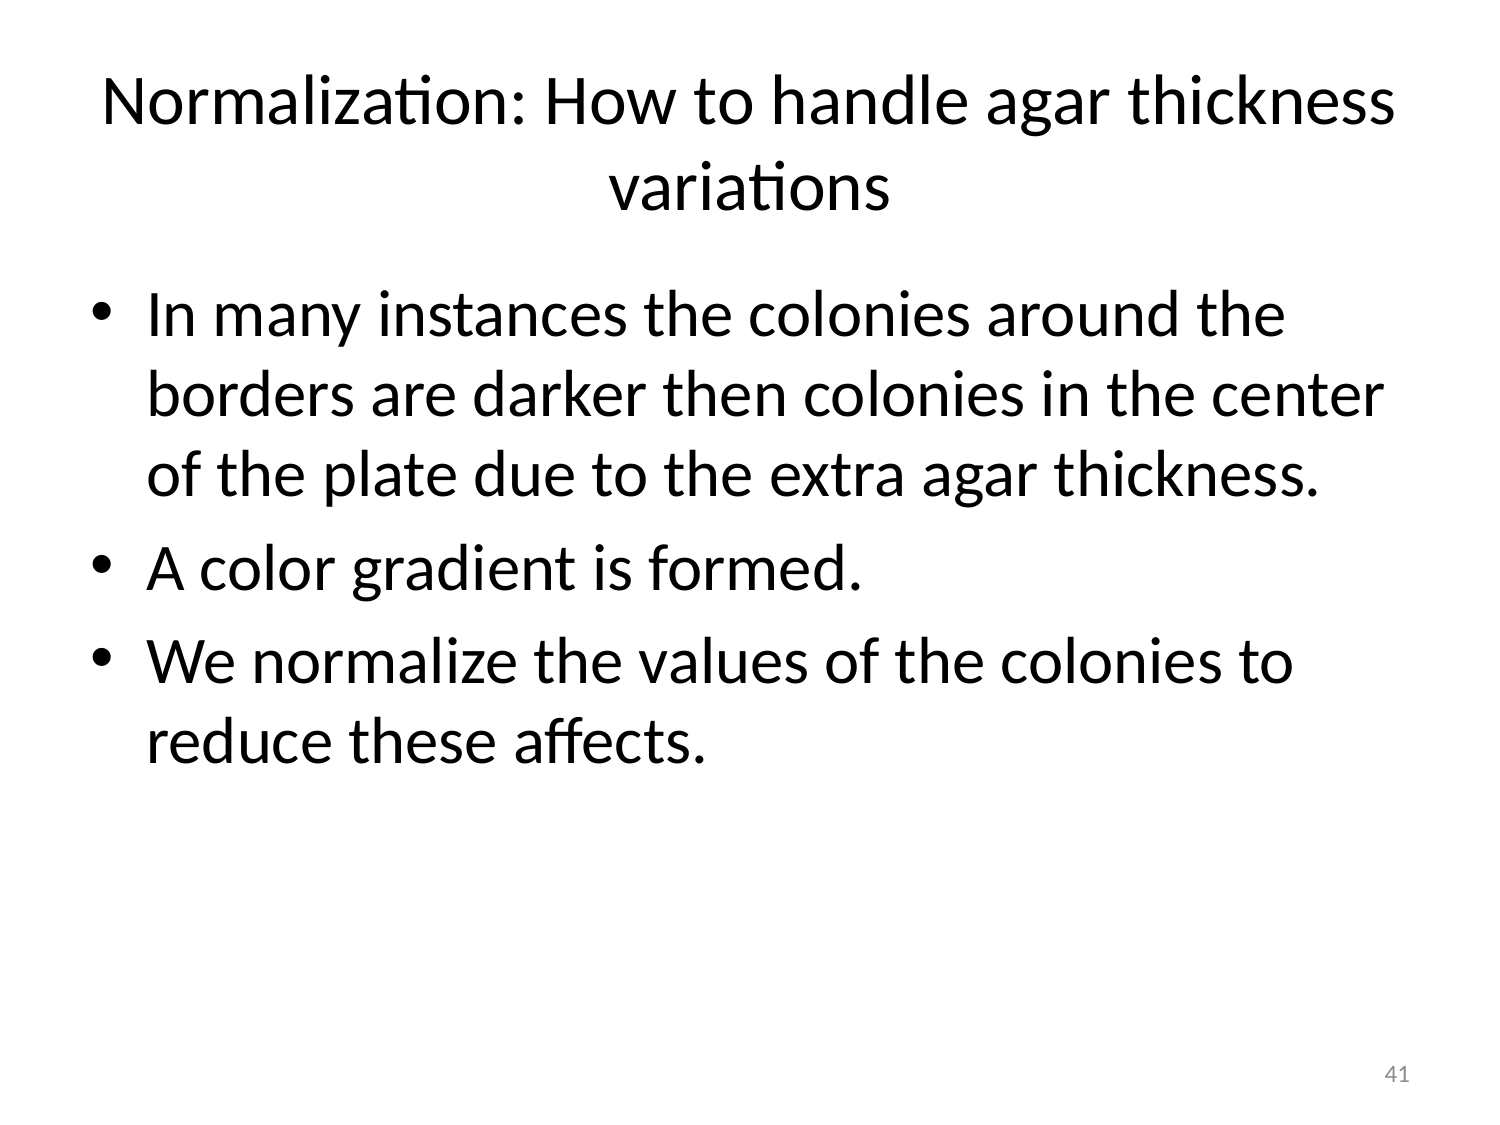

# Normalization: How to handle agar thickness variations
In many instances the colonies around the borders are darker then colonies in the center of the plate due to the extra agar thickness.
A color gradient is formed.
We normalize the values of the colonies to reduce these affects.
41